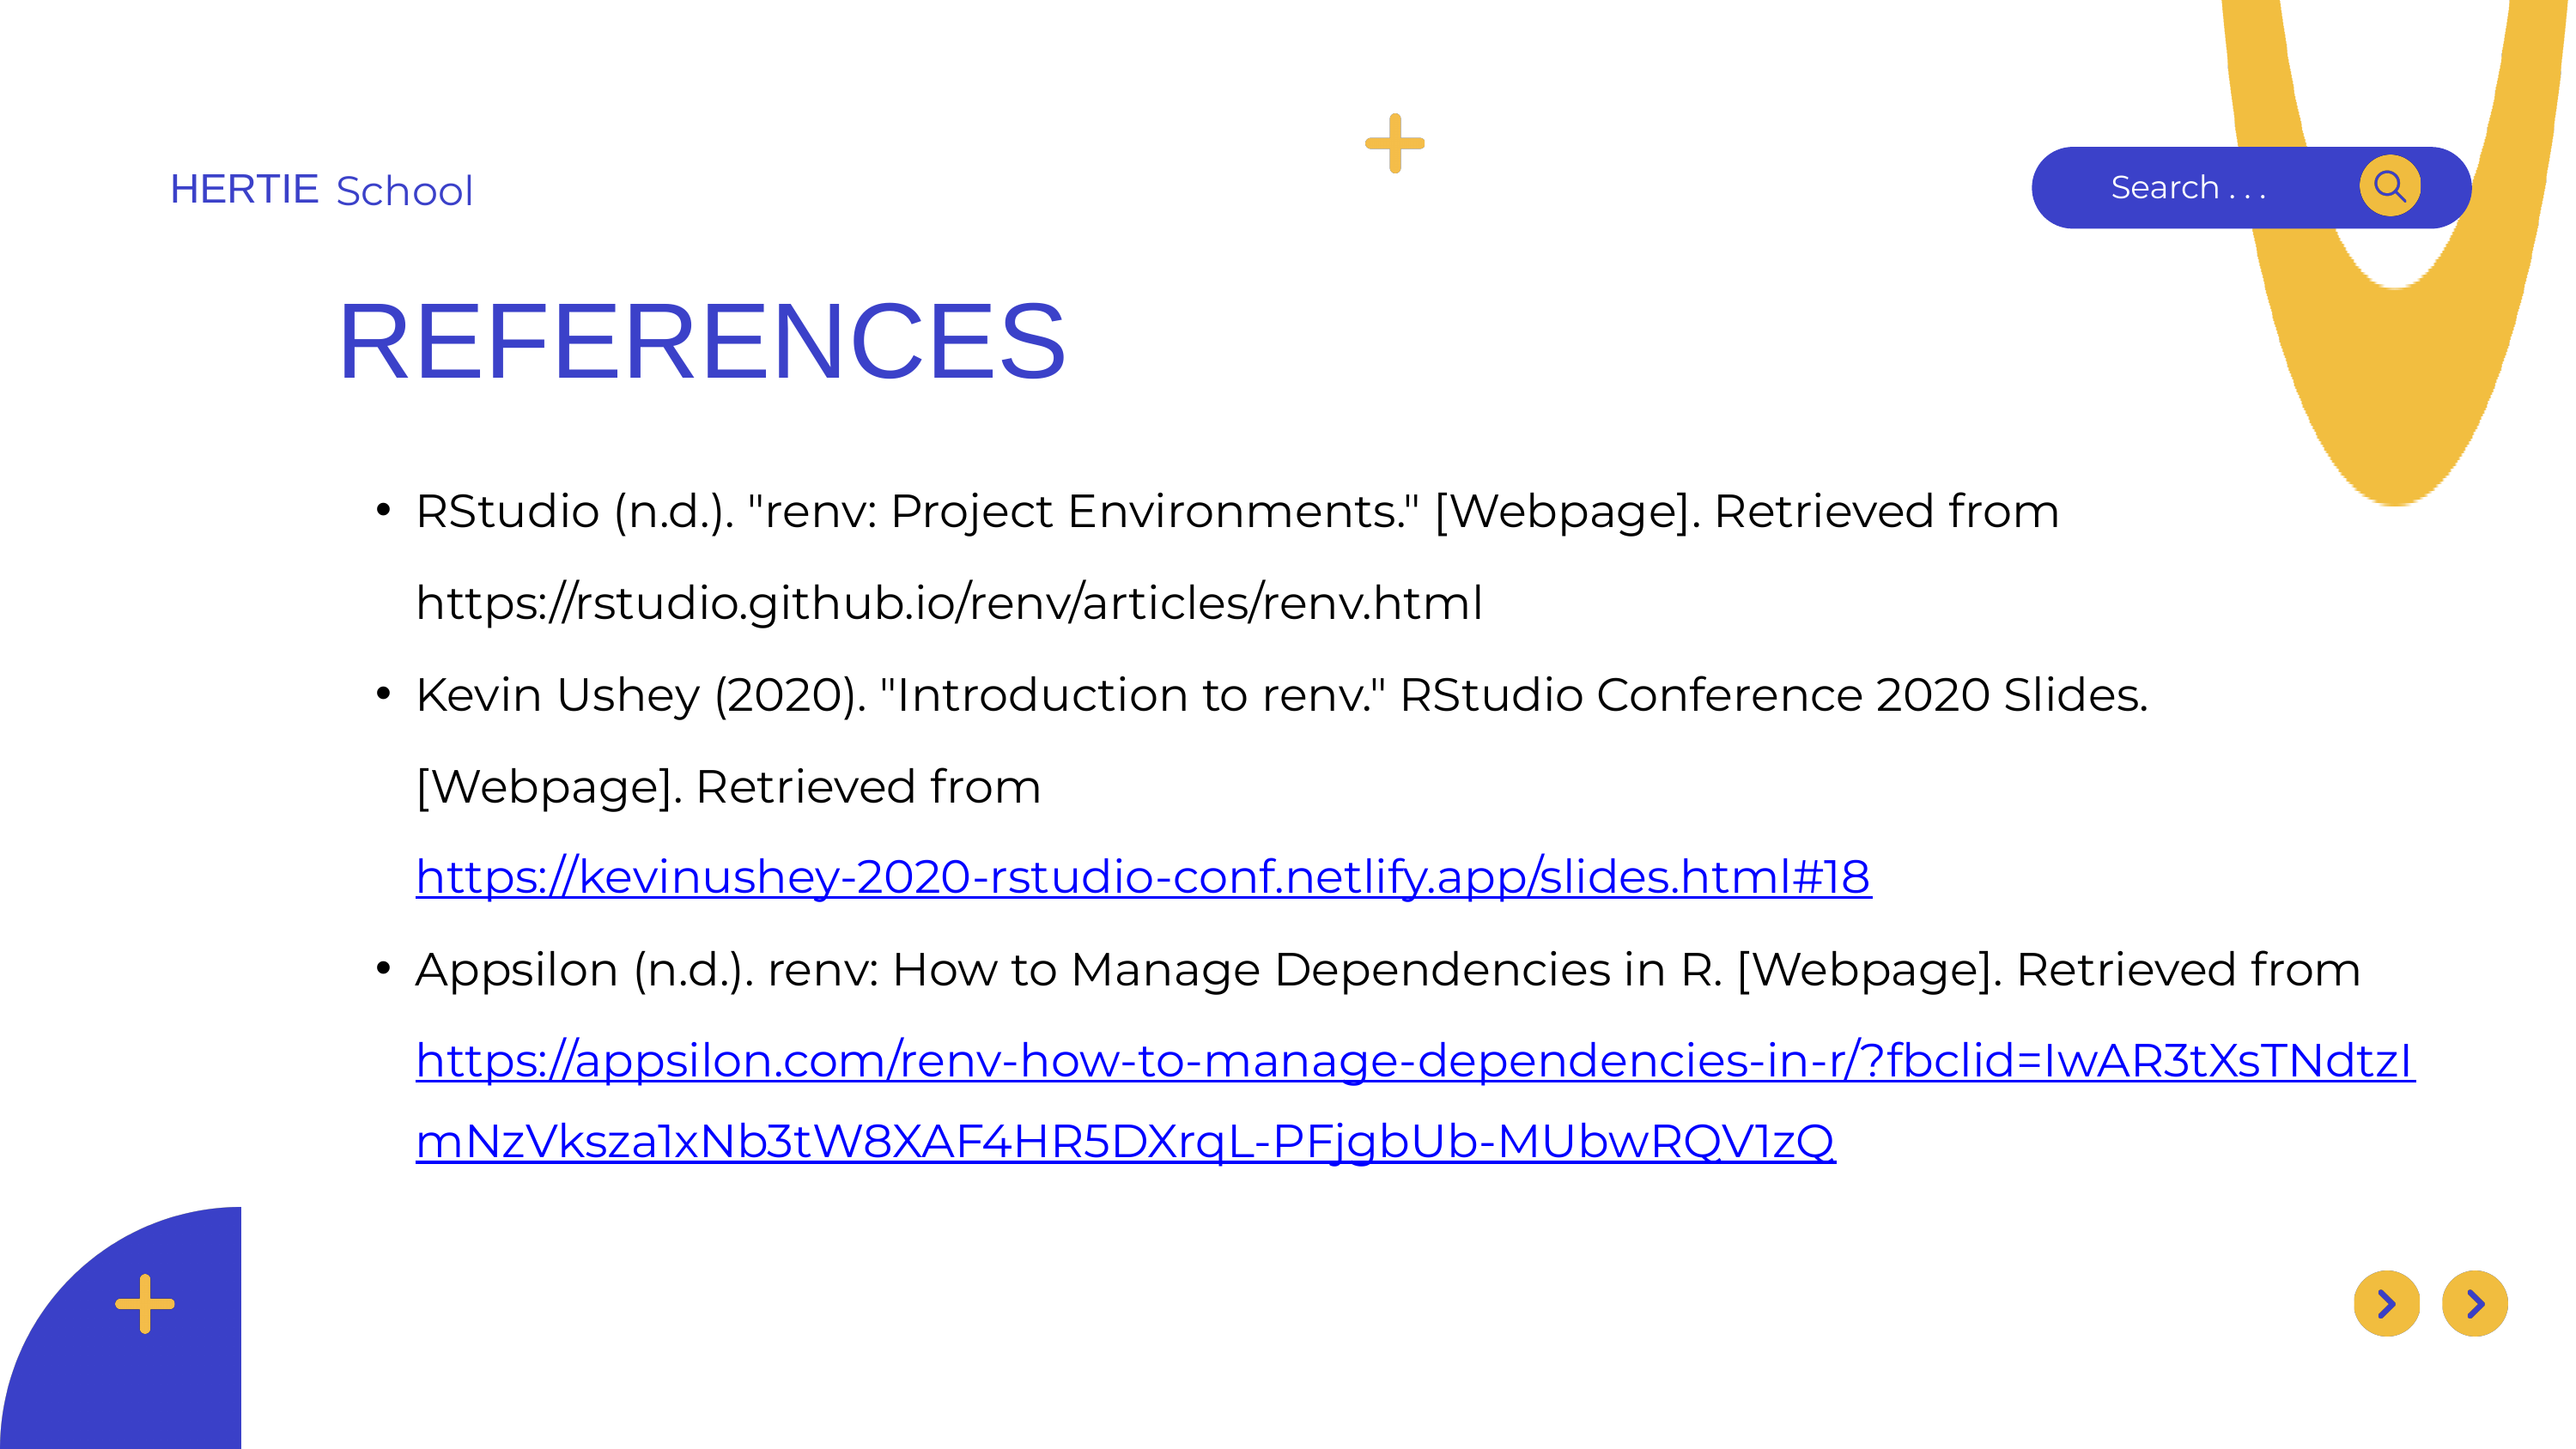

HERTIE

School
Search . . .

REFERENCES
RStudio (n.d.). "renv: Project Environments." [Webpage]. Retrieved from https://rstudio.github.io/renv/articles/renv.html
Kevin Ushey (2020). "Introduction to renv." RStudio Conference 2020 Slides. [Webpage]. Retrieved from https://kevinushey-2020-rstudio-conf.netlify.app/slides.html#18
Appsilon (n.d.). renv: How to Manage Dependencies in R. [Webpage]. Retrieved from https://appsilon.com/renv-how-to-manage-dependencies-in-r/?fbclid=IwAR3tXsTNdtzImNzVksza1xNb3tW8XAF4HR5DXrqL-PFjgbUb-MUbwRQV1zQ